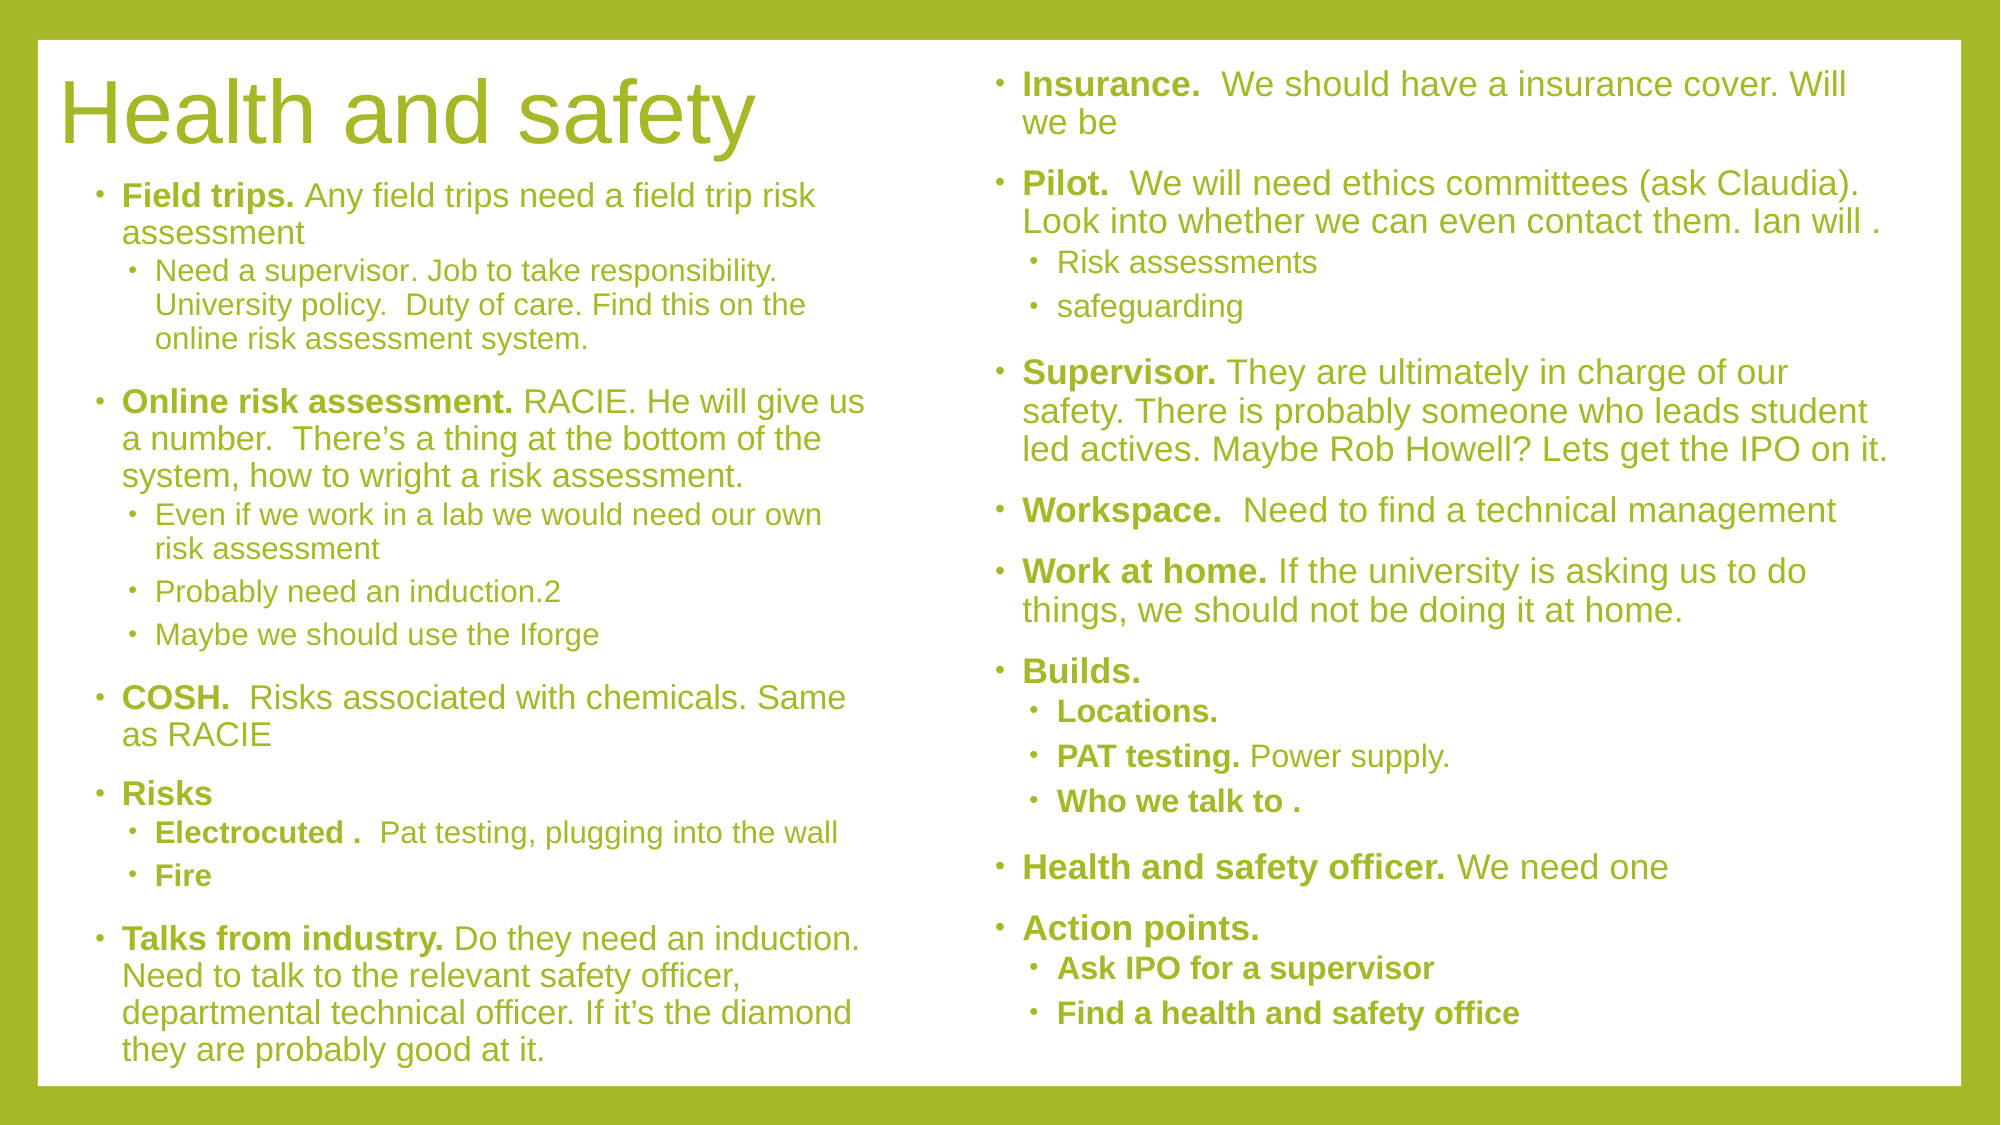

# Health and safety
Insurance.  We should have a insurance cover. Will we be
Pilot.  We will need ethics committees (ask Claudia). Look into whether we can even contact them. Ian will .
Risk assessments
safeguarding
Supervisor. They are ultimately in charge of our safety. There is probably someone who leads student led actives. Maybe Rob Howell? Lets get the IPO on it.
Workspace.  Need to find a technical management
Work at home. If the university is asking us to do things, we should not be doing it at home.
Builds.
Locations.
PAT testing. Power supply.
Who we talk to .
Health and safety officer. We need one
Action points.
Ask IPO for a supervisor
Find a health and safety office

Field trips. Any field trips need a field trip risk assessment
Need a supervisor. Job to take responsibility. University policy.  Duty of care. Find this on the online risk assessment system.
Online risk assessment. RACIE. He will give us a number.  There’s a thing at the bottom of the system, how to wright a risk assessment.
Even if we work in a lab we would need our own risk assessment
Probably need an induction.2
Maybe we should use the Iforge
COSH.  Risks associated with chemicals. Same as RACIE
Risks
Electrocuted .  Pat testing, plugging into the wall
Fire
Talks from industry. Do they need an induction. Need to talk to the relevant safety officer, departmental technical officer. If it’s the diamond they are probably good at it.